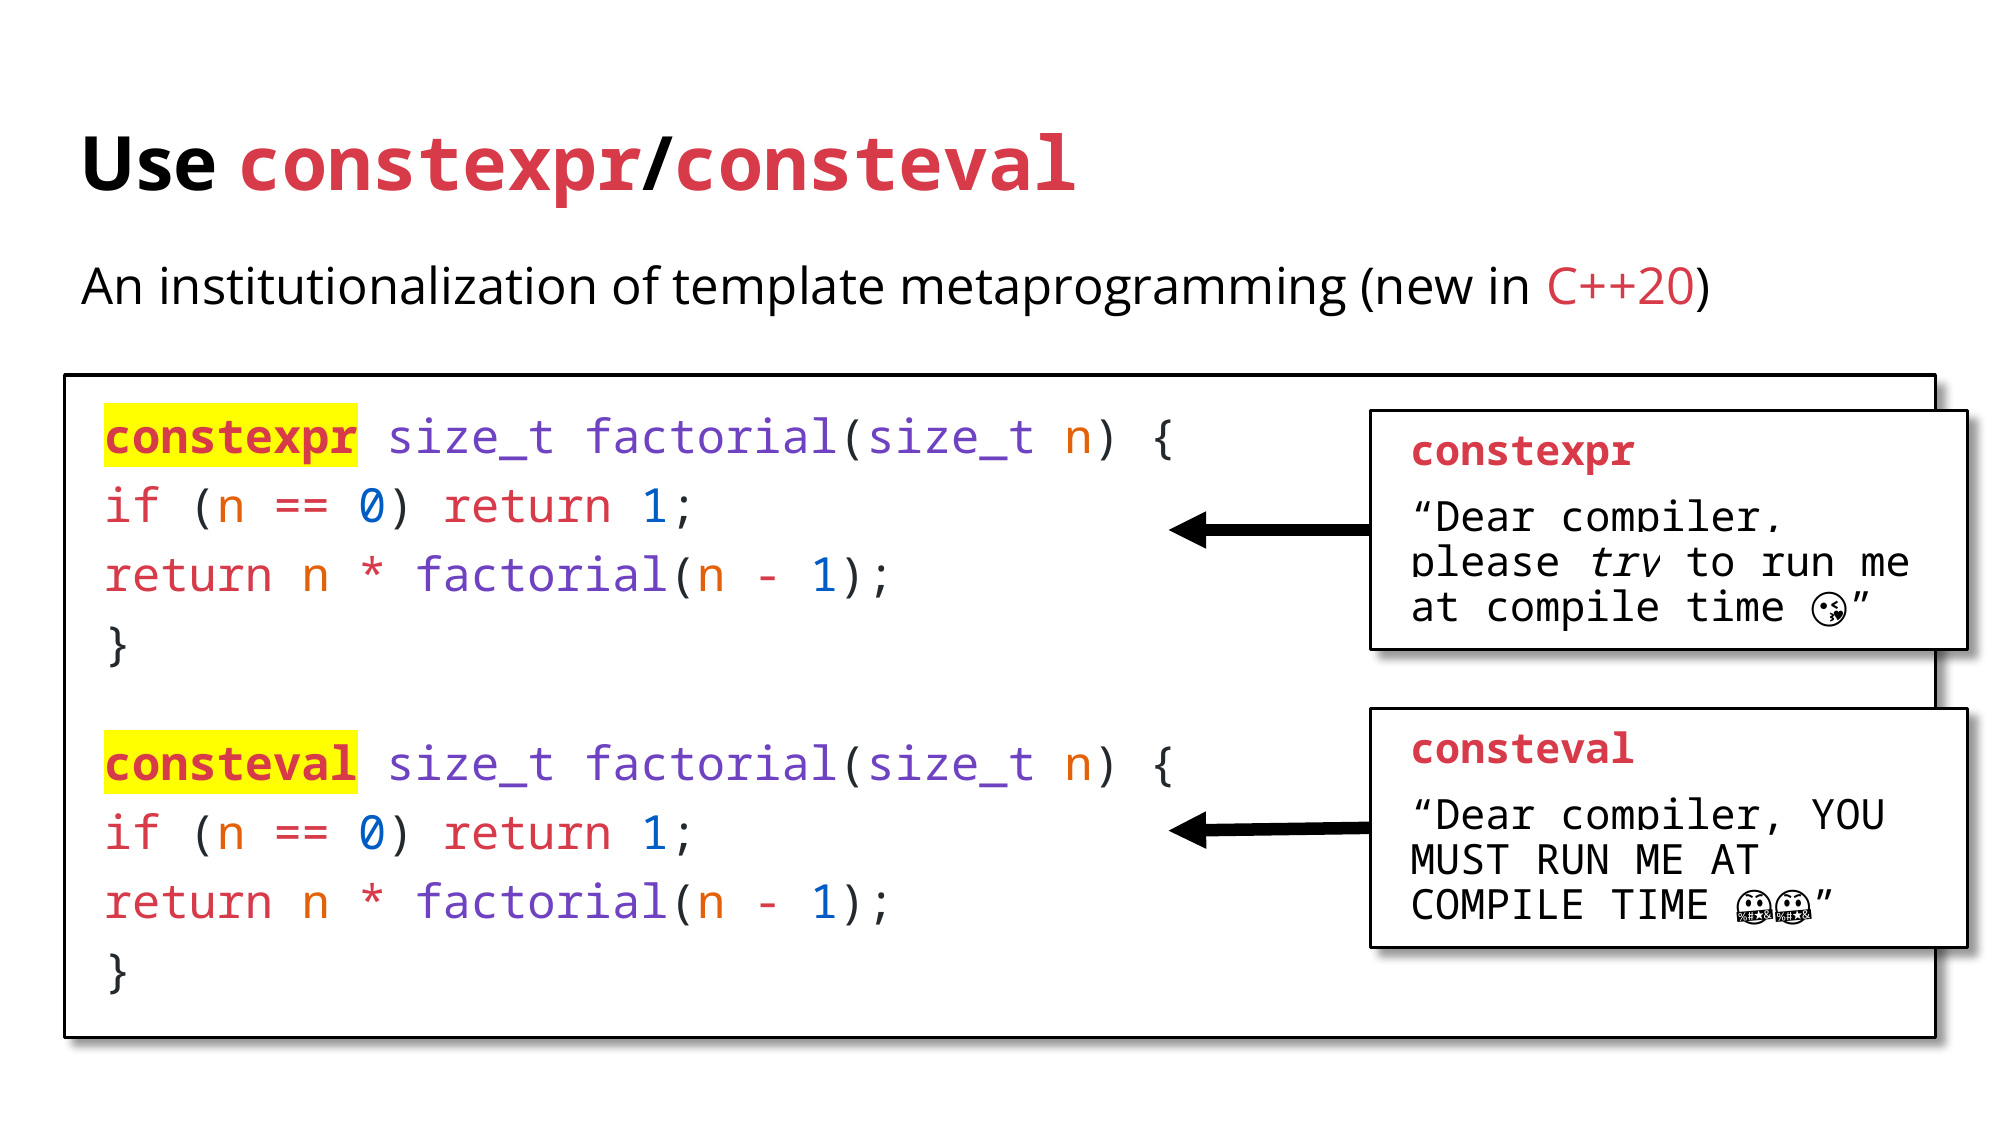

# Use constexpr/consteval
An institutionalization of template metaprogramming (new in C++20)
constexpr size_t factorial(size_t n) {
	if (n == 0) return 1;
	return n * factorial(n - 1);
}
consteval size_t factorial(size_t n) {
	if (n == 0) return 1;
	return n * factorial(n - 1);
}

constexpr
“Dear compiler, please try to run me at compile time 😘”
consteval
“Dear compiler, YOU MUST RUN ME AT COMPILE TIME 🤬🤬”